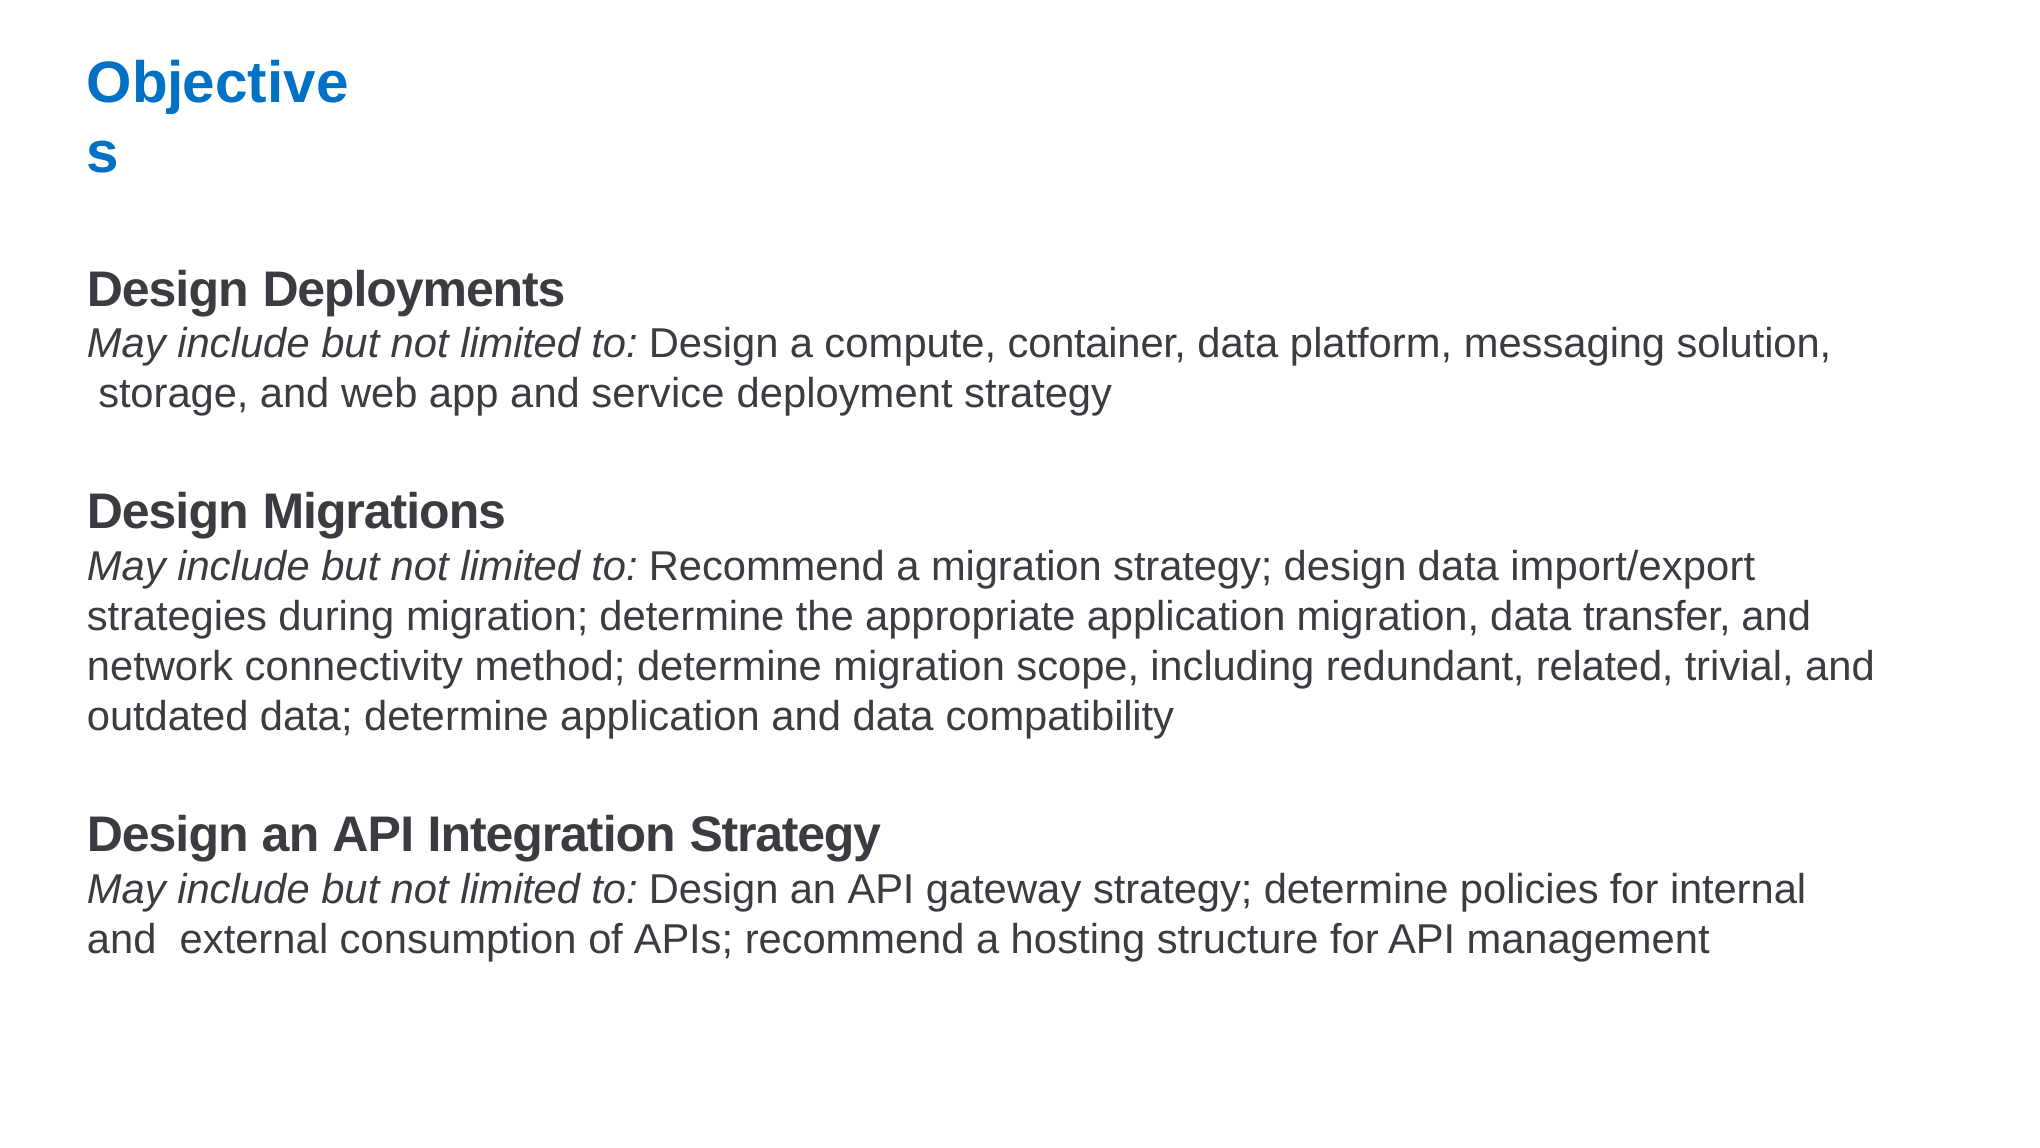

# Objectives
Design Deployments
May include but not limited to: Design a compute, container, data platform, messaging solution,  storage, and web app and service deployment strategy

Design Migrations
May include but not limited to: Recommend a migration strategy; design data import/export  strategies during migration; determine the appropriate application migration, data transfer, and  network connectivity method; determine migration scope, including redundant, related, trivial, and  outdated data; determine application and data compatibility

Design an API Integration Strategy
May include but not limited to: Design an API gateway strategy; determine policies for internal and  external consumption of APIs; recommend a hosting structure for API management